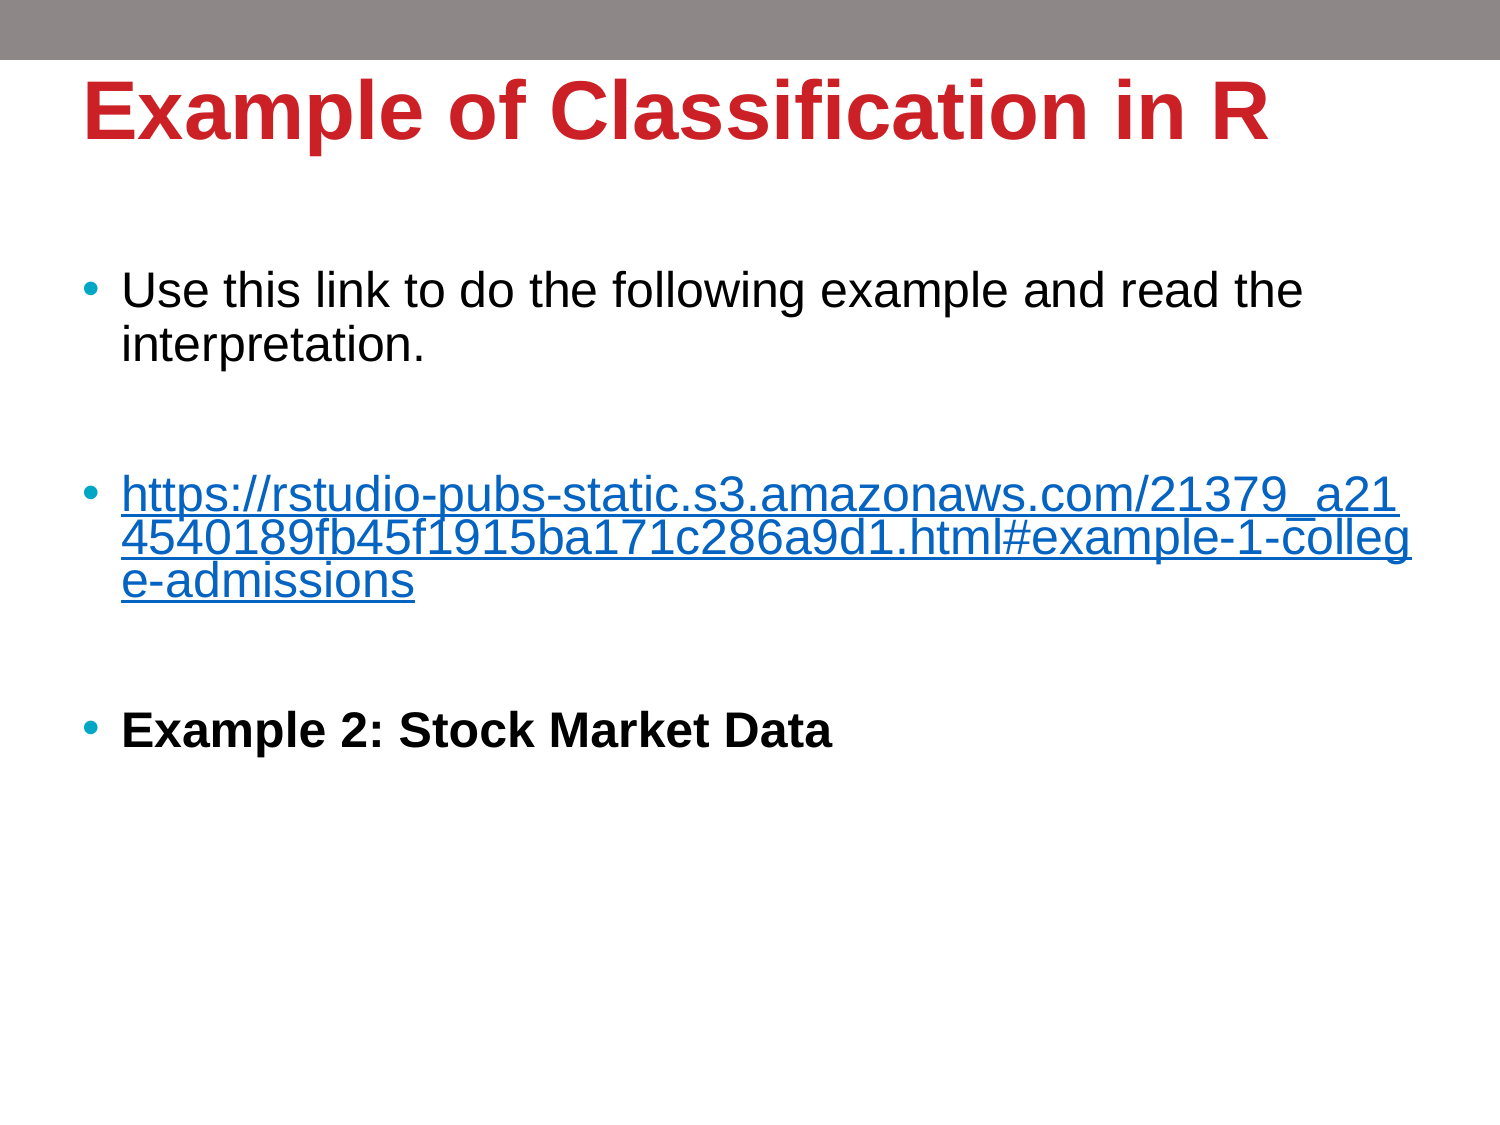

# Example of Classification in R
Use this link to do the following example and read the interpretation.

https://rstudio-pubs-static.s3.amazonaws.com/21379_a214540189fb45f1915ba171c286a9d1.html#example-1-college-admissions

Example 2: Stock Market Data